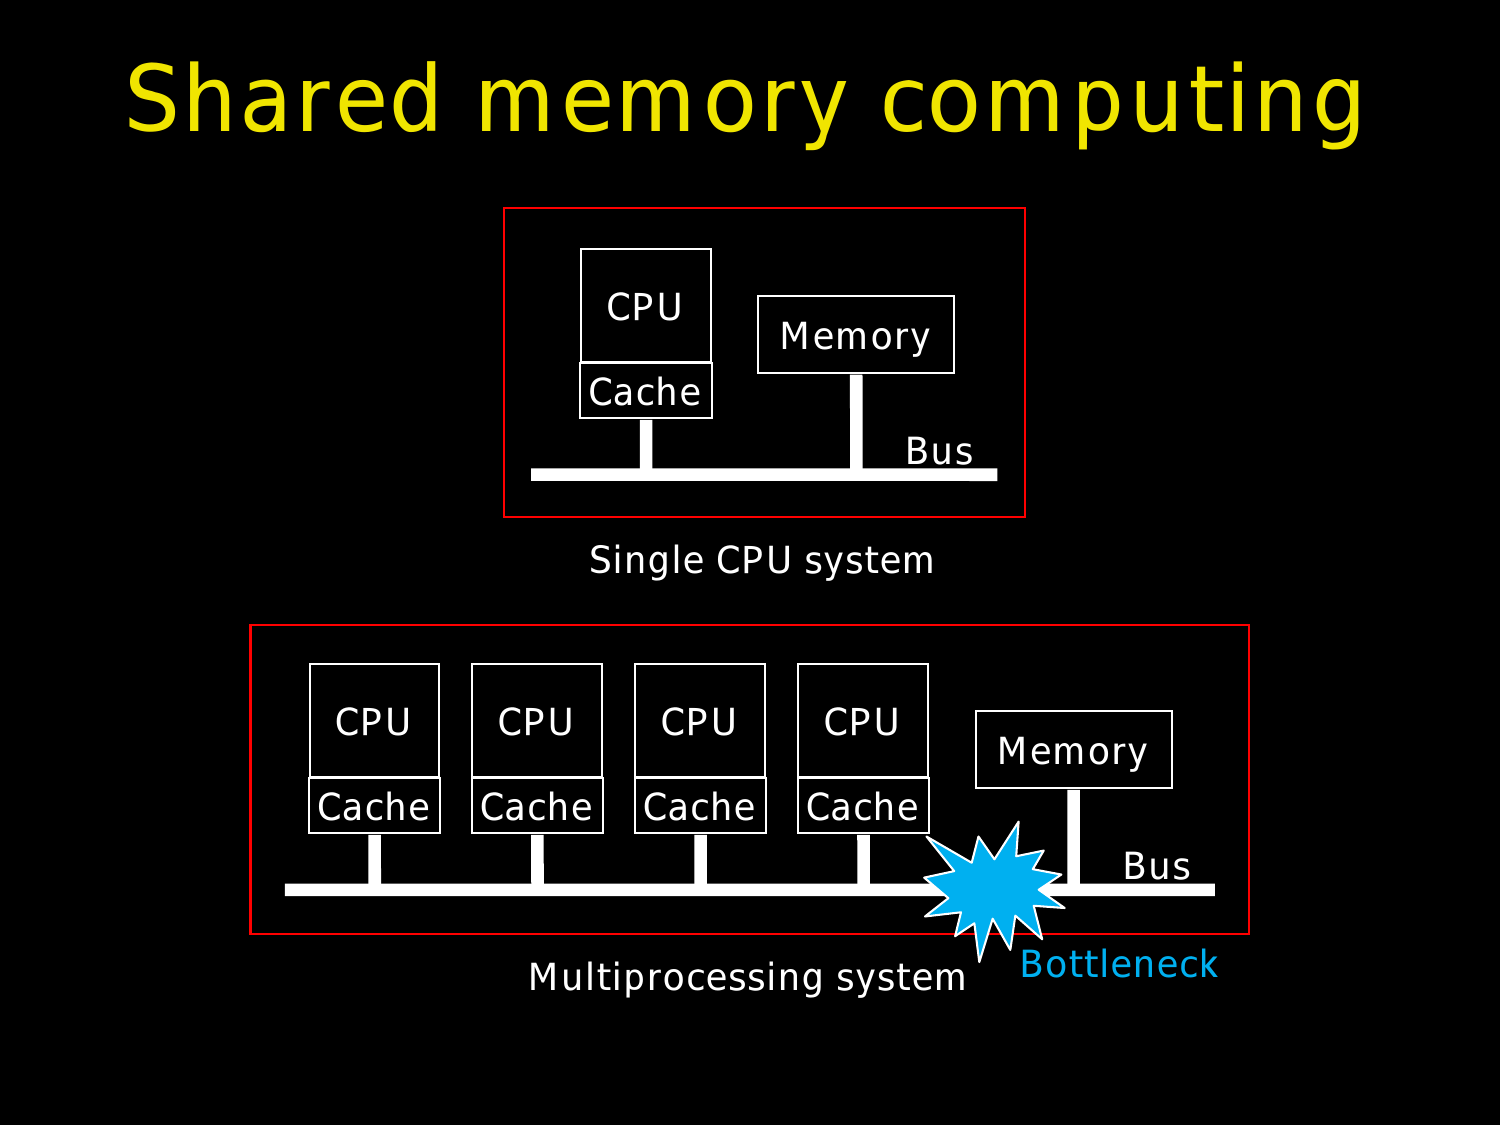

# Shared memory computing

CPU
Cache

Memory

Bus
Single CPU system

CPU
Cache

CPU
Cache

CPU
Cache

CPU
Cache

Memory

Bus

Multiprocessing system

Bottleneck